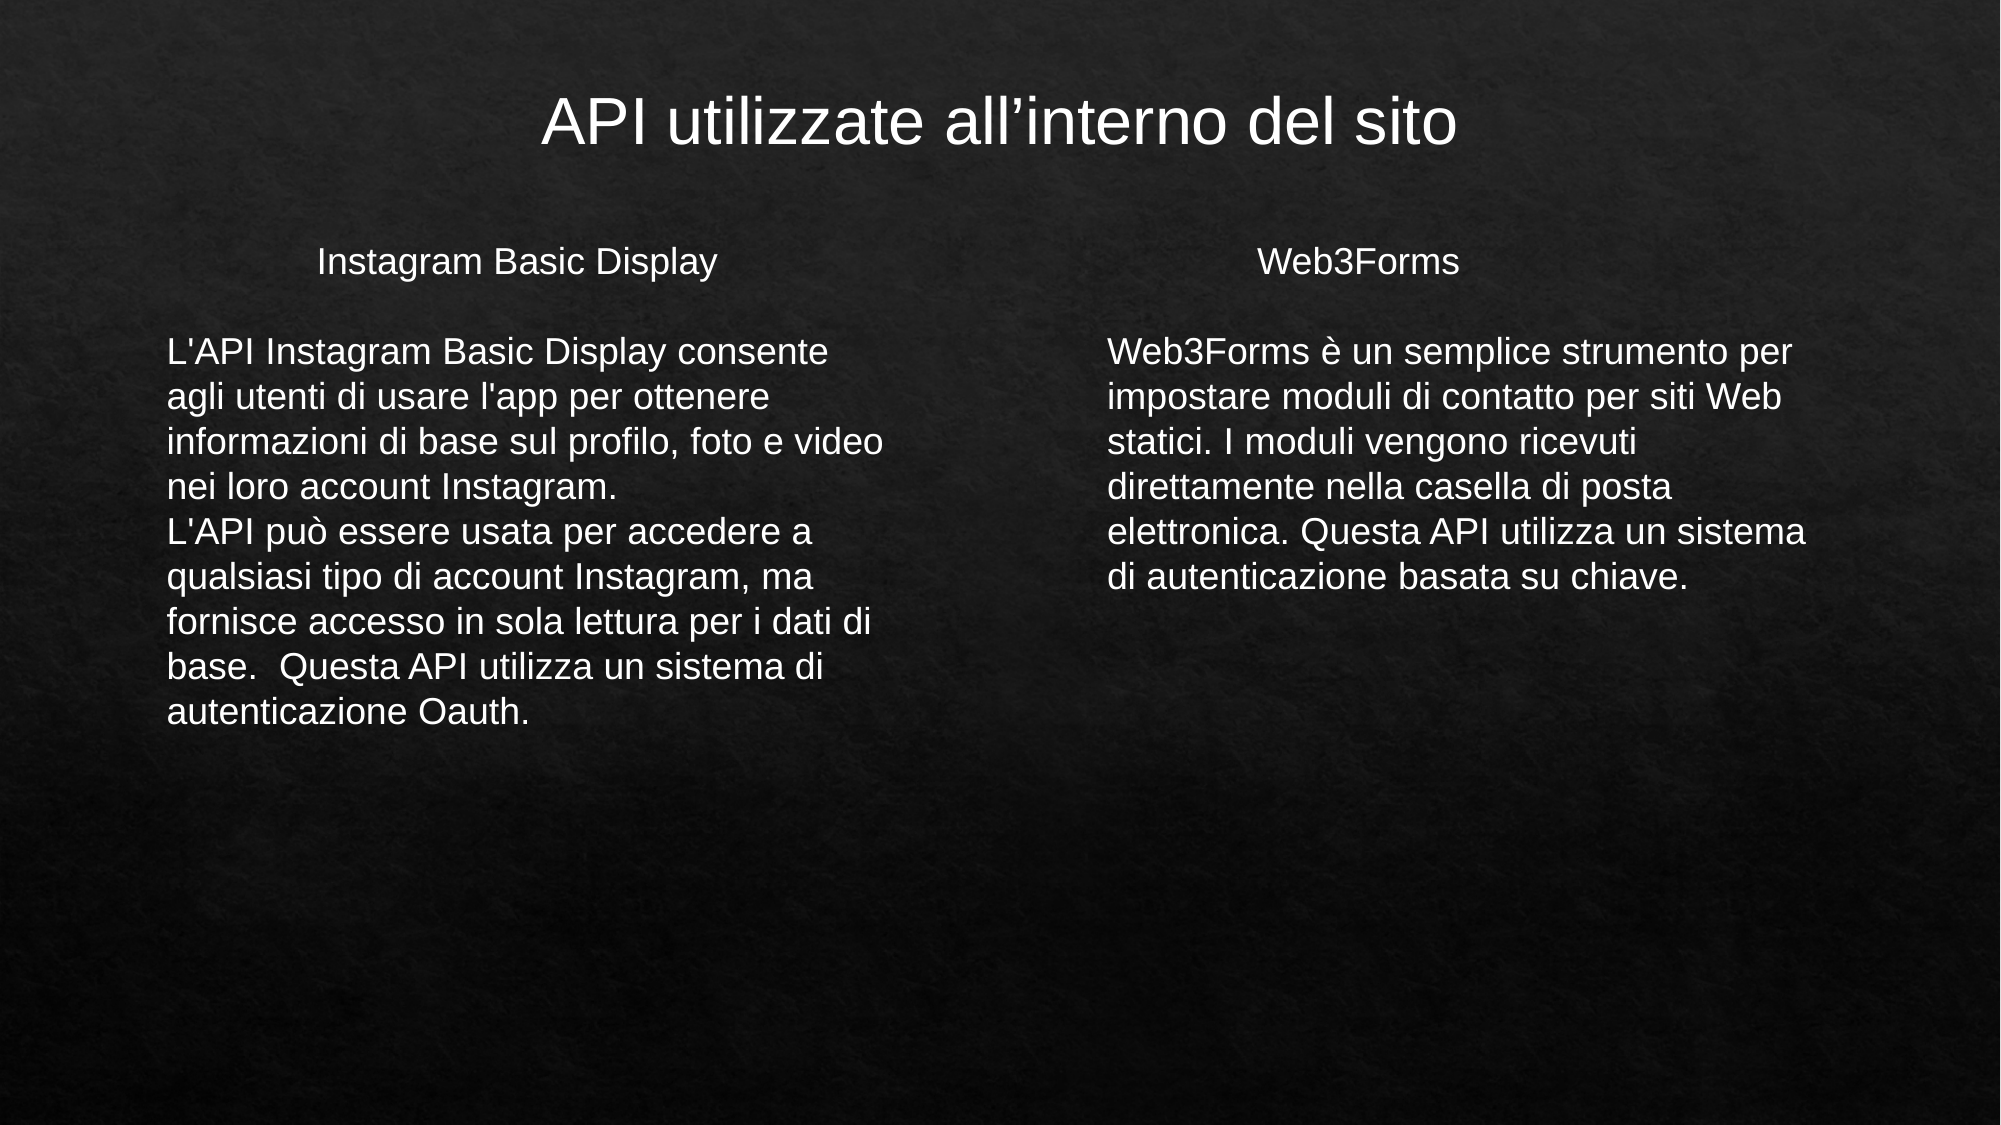

API utilizzate all’interno del sito
	Instagram Basic Display

L'API Instagram Basic Display consente agli utenti di usare l'app per ottenere informazioni di base sul profilo, foto e video nei loro account Instagram.
L'API può essere usata per accedere a qualsiasi tipo di account Instagram, ma fornisce accesso in sola lettura per i dati di base.  Questa API utilizza un sistema di autenticazione Oauth.
	Web3Forms

Web3Forms è un semplice strumento per impostare moduli di contatto per siti Web statici. I moduli vengono ricevuti direttamente nella casella di posta elettronica. Questa API utilizza un sistema di autenticazione basata su chiave.